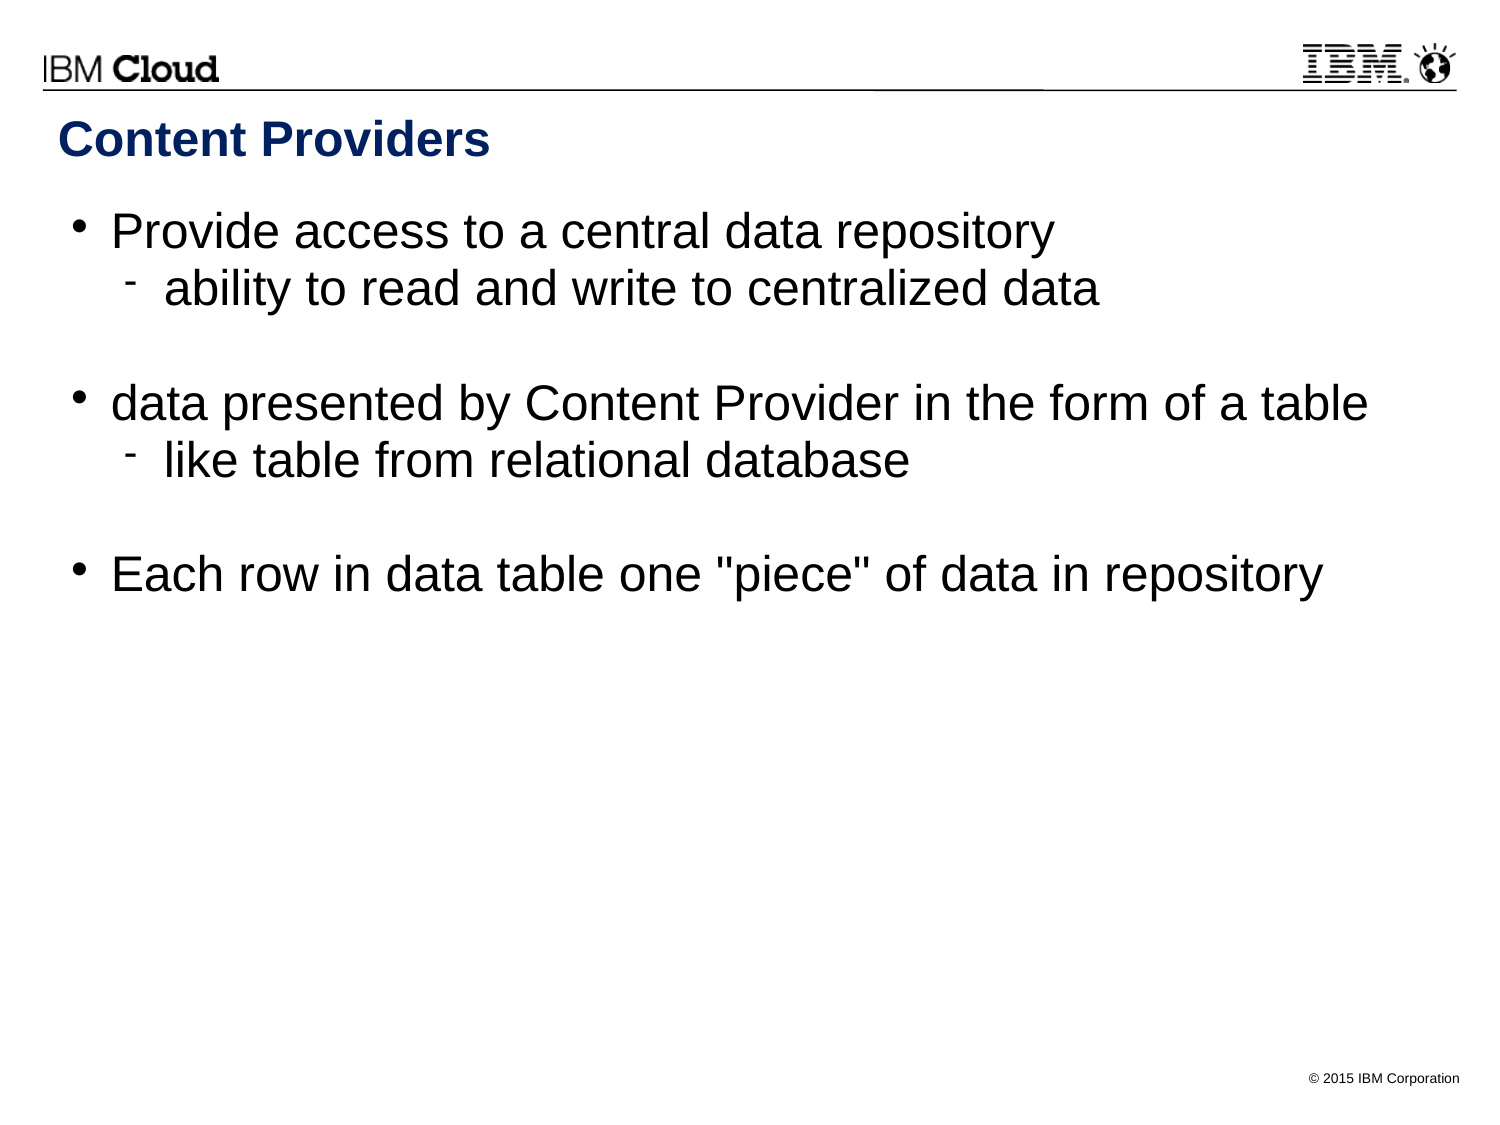

# Content Providers
Provide access to a central data repository
ability to read and write to centralized data

data presented by Content Provider in the form of a table
like table from relational database

Each row in data table one "piece" of data in repository